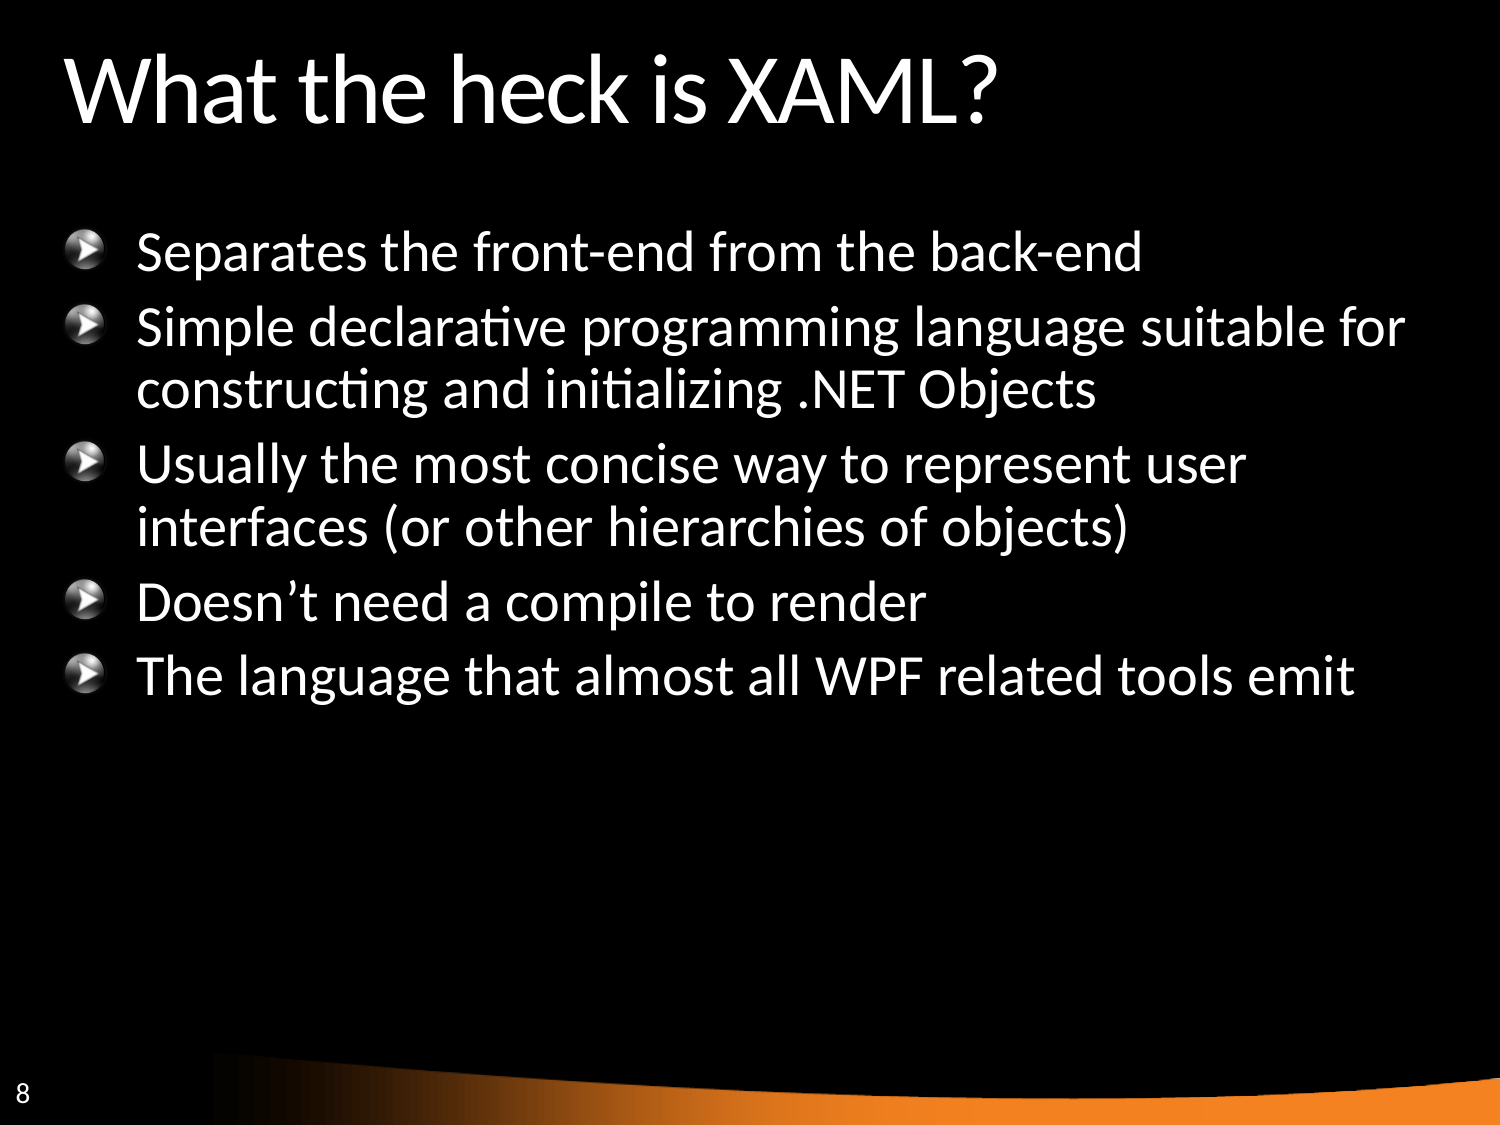

# What the heck is XAML?
Separates the front-end from the back-end
Simple declarative programming language suitable for constructing and initializing .NET Objects
Usually the most concise way to represent user interfaces (or other hierarchies of objects)
Doesn’t need a compile to render
The language that almost all WPF related tools emit